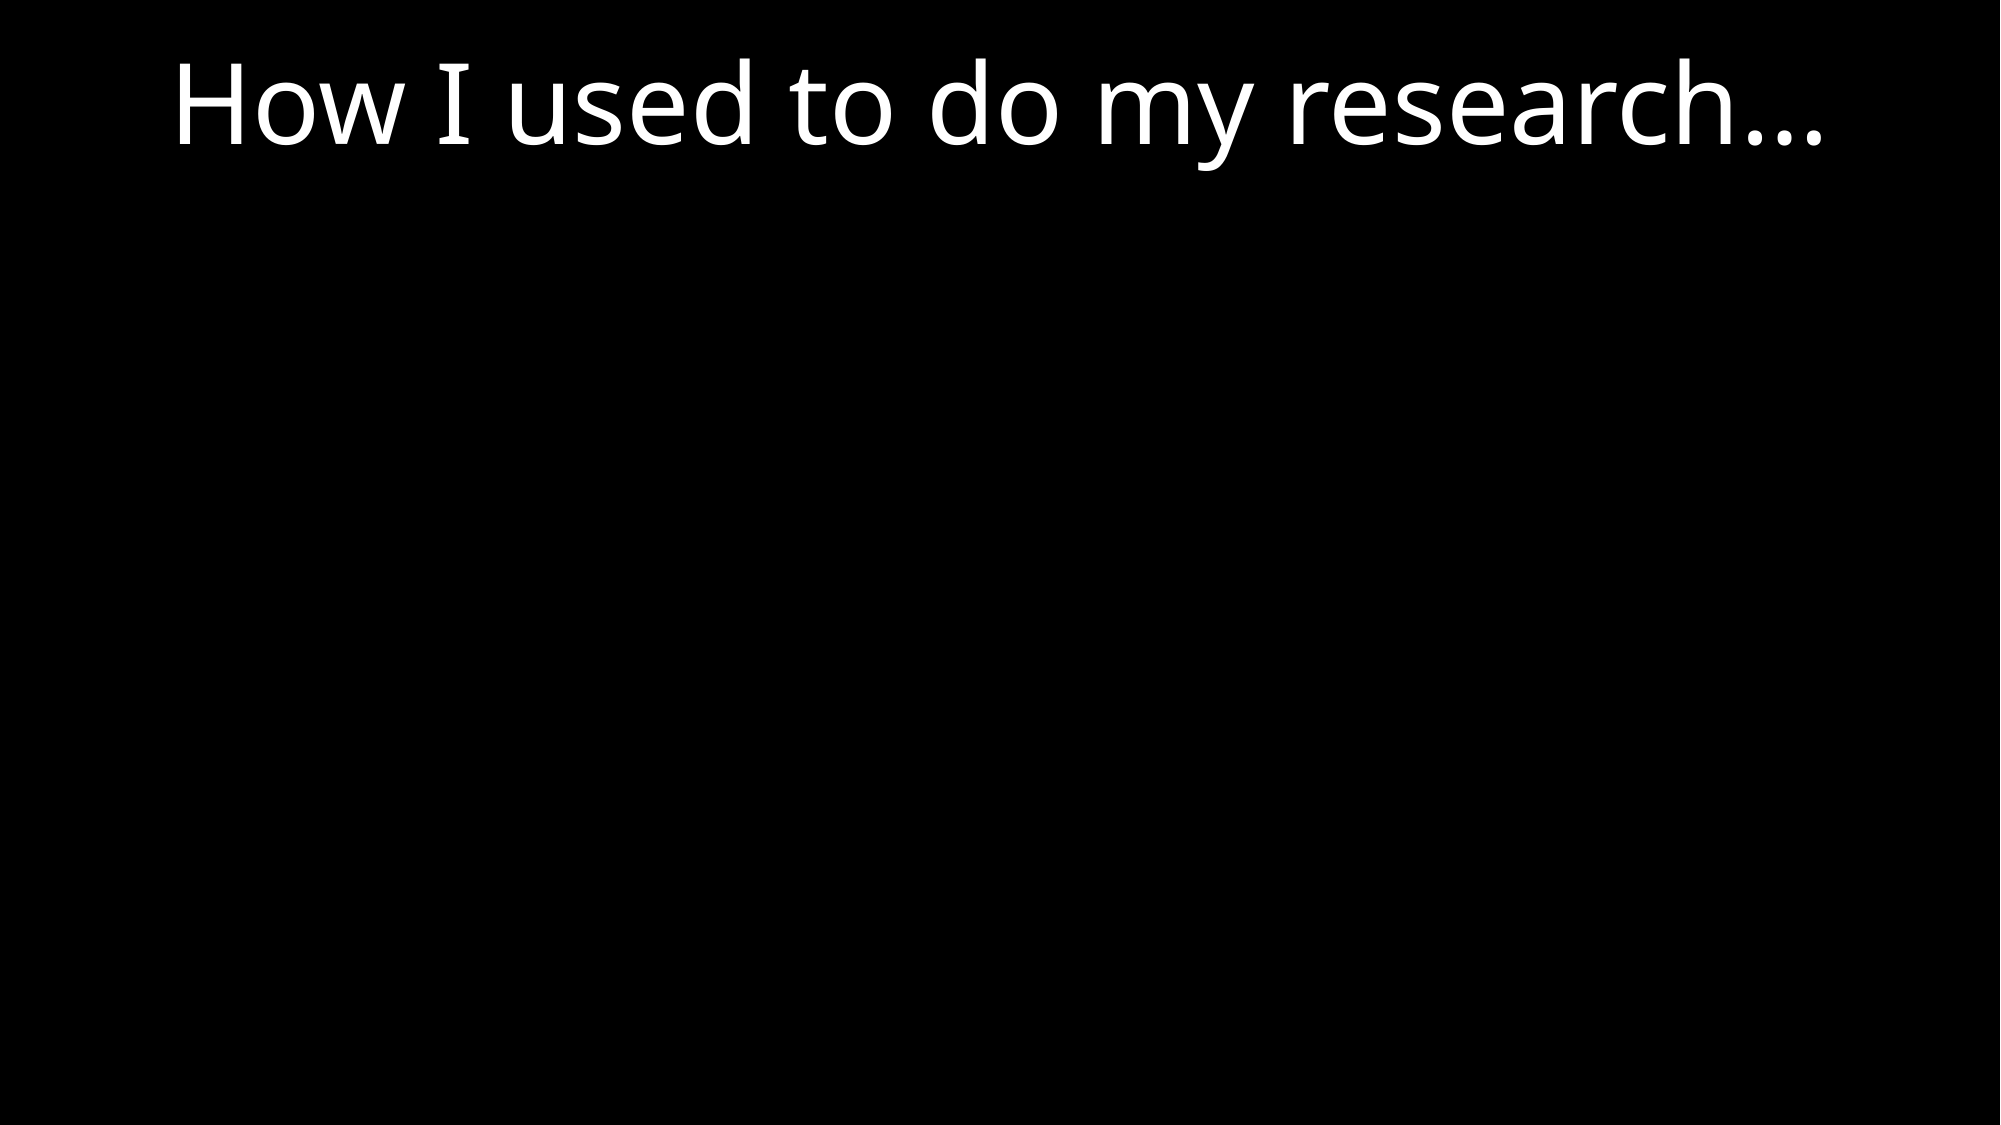

How I used to do my research…